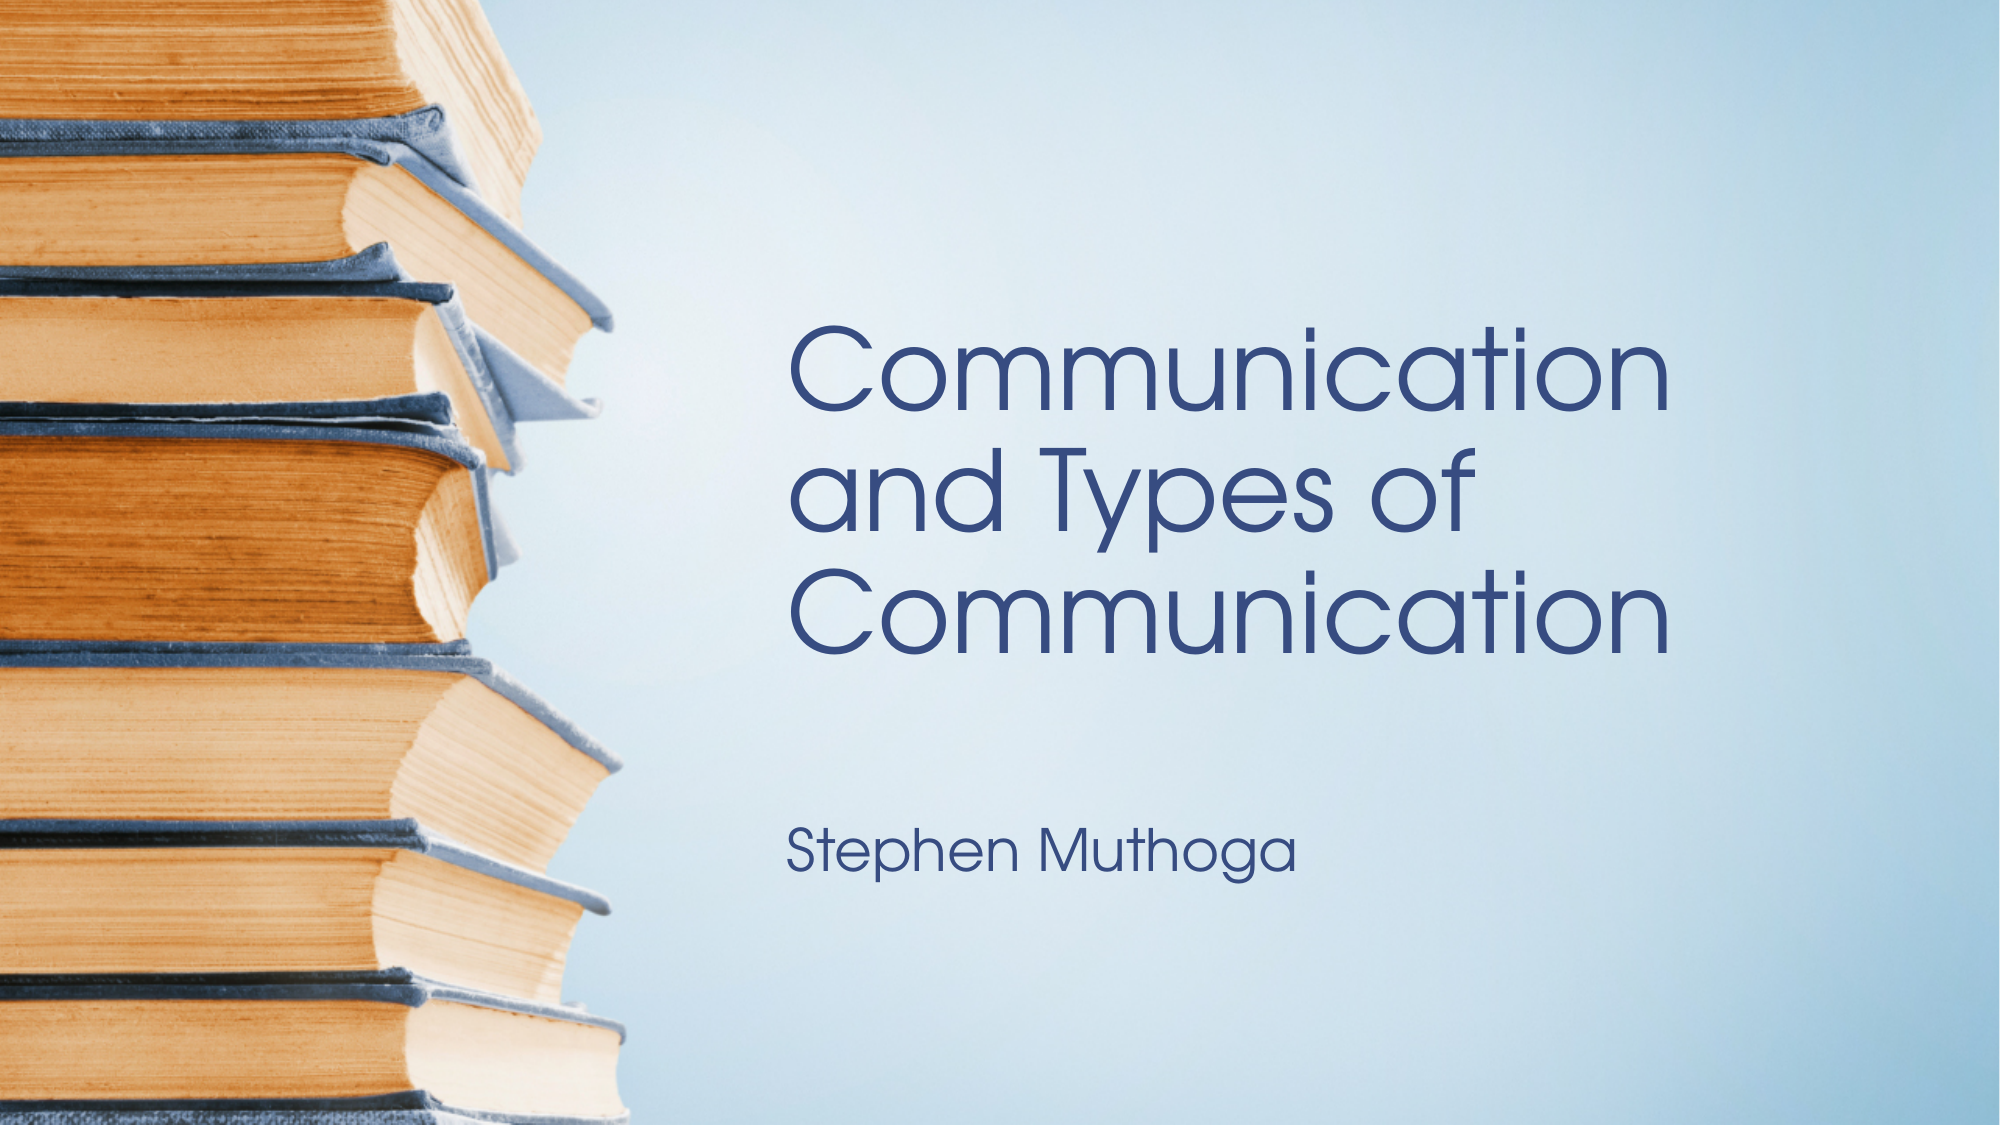

# Communication and Types of Communication
Stephen Muthoga